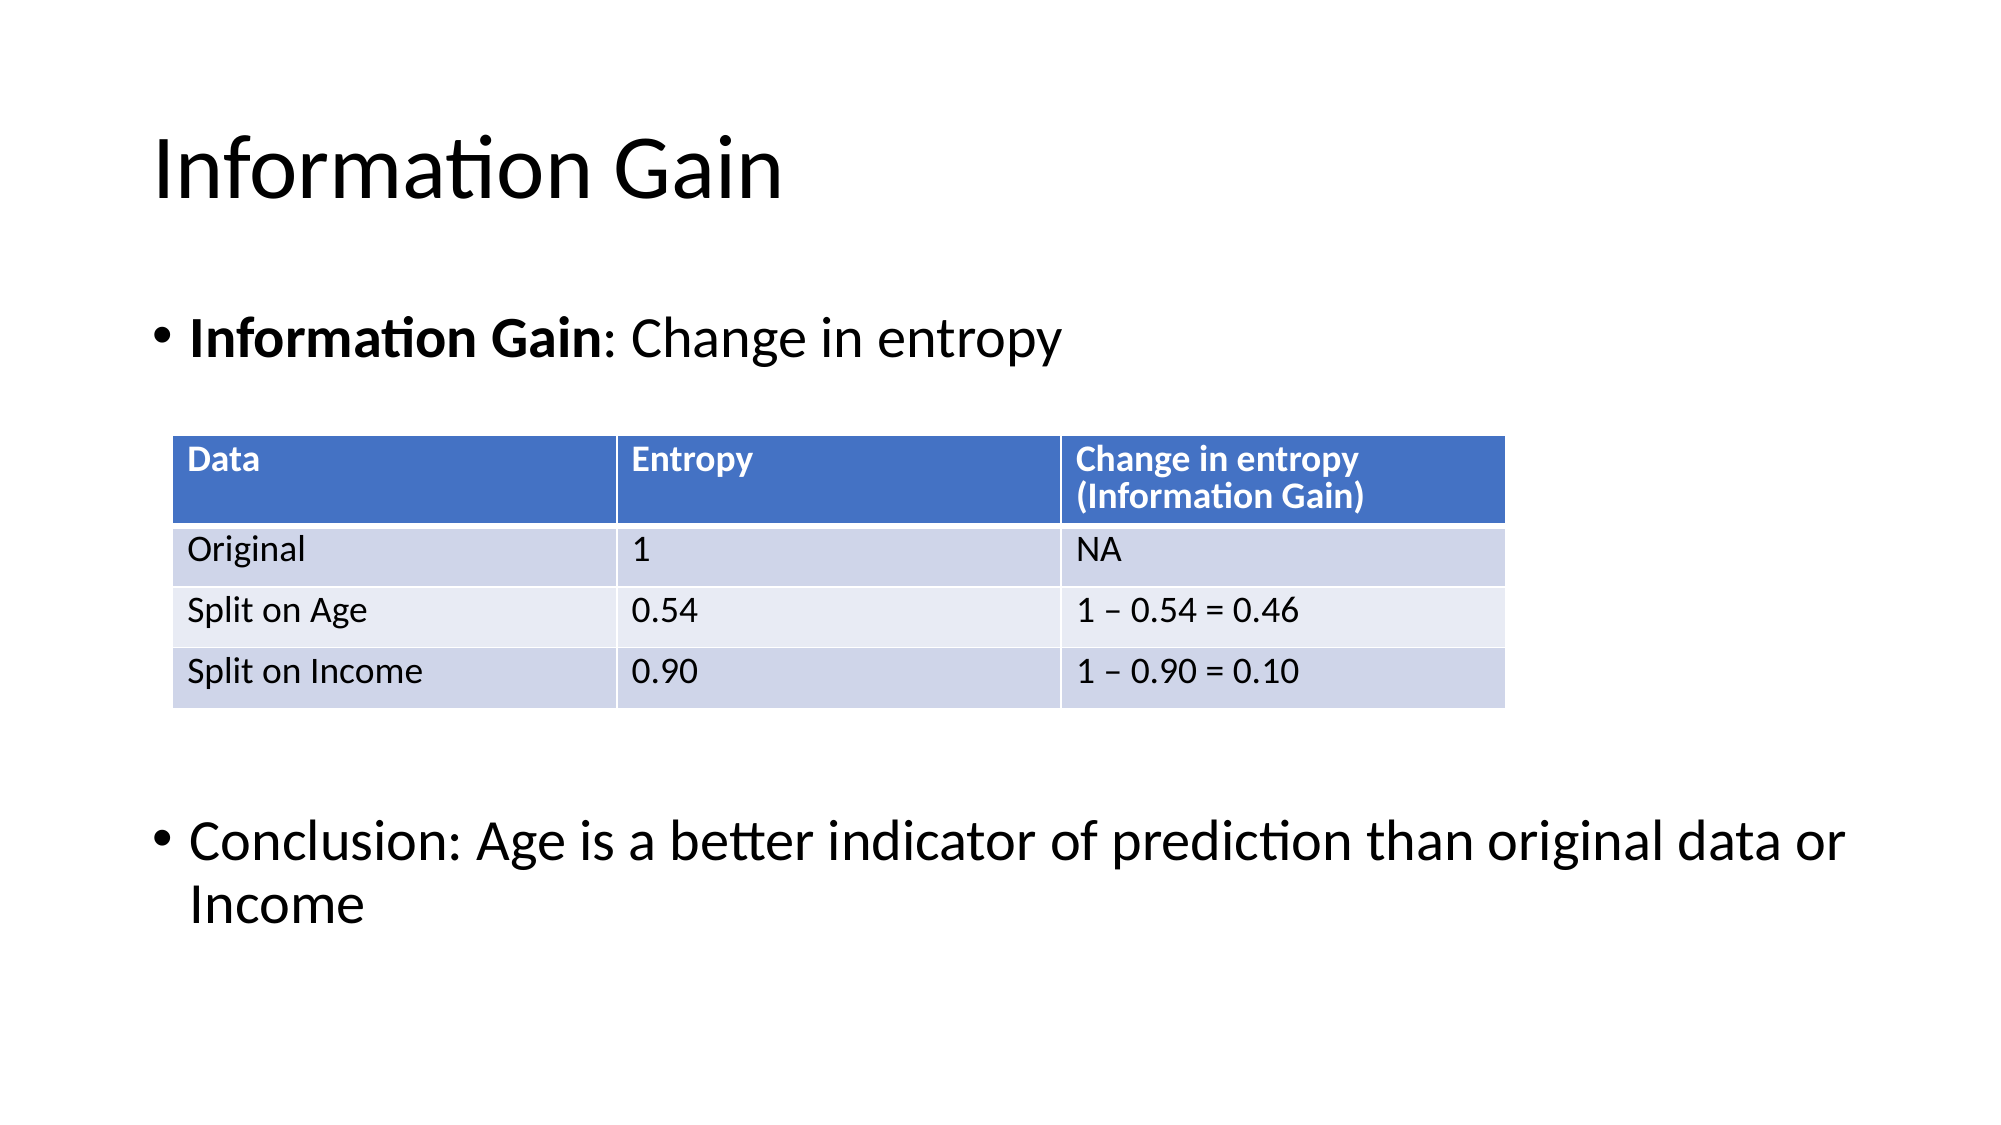

# Information Gain
Information Gain: Change in entropy

Conclusion: Age is a better indicator of prediction than original data or Income

| Data | Entropy | Change in entropy (Information Gain) |
| --- | --- | --- |
| Original | 1 | NA |
| Split on Age | 0.54 | 1 – 0.54 = 0.46 |
| Split on Income | 0.90 | 1 – 0.90 = 0.10 |